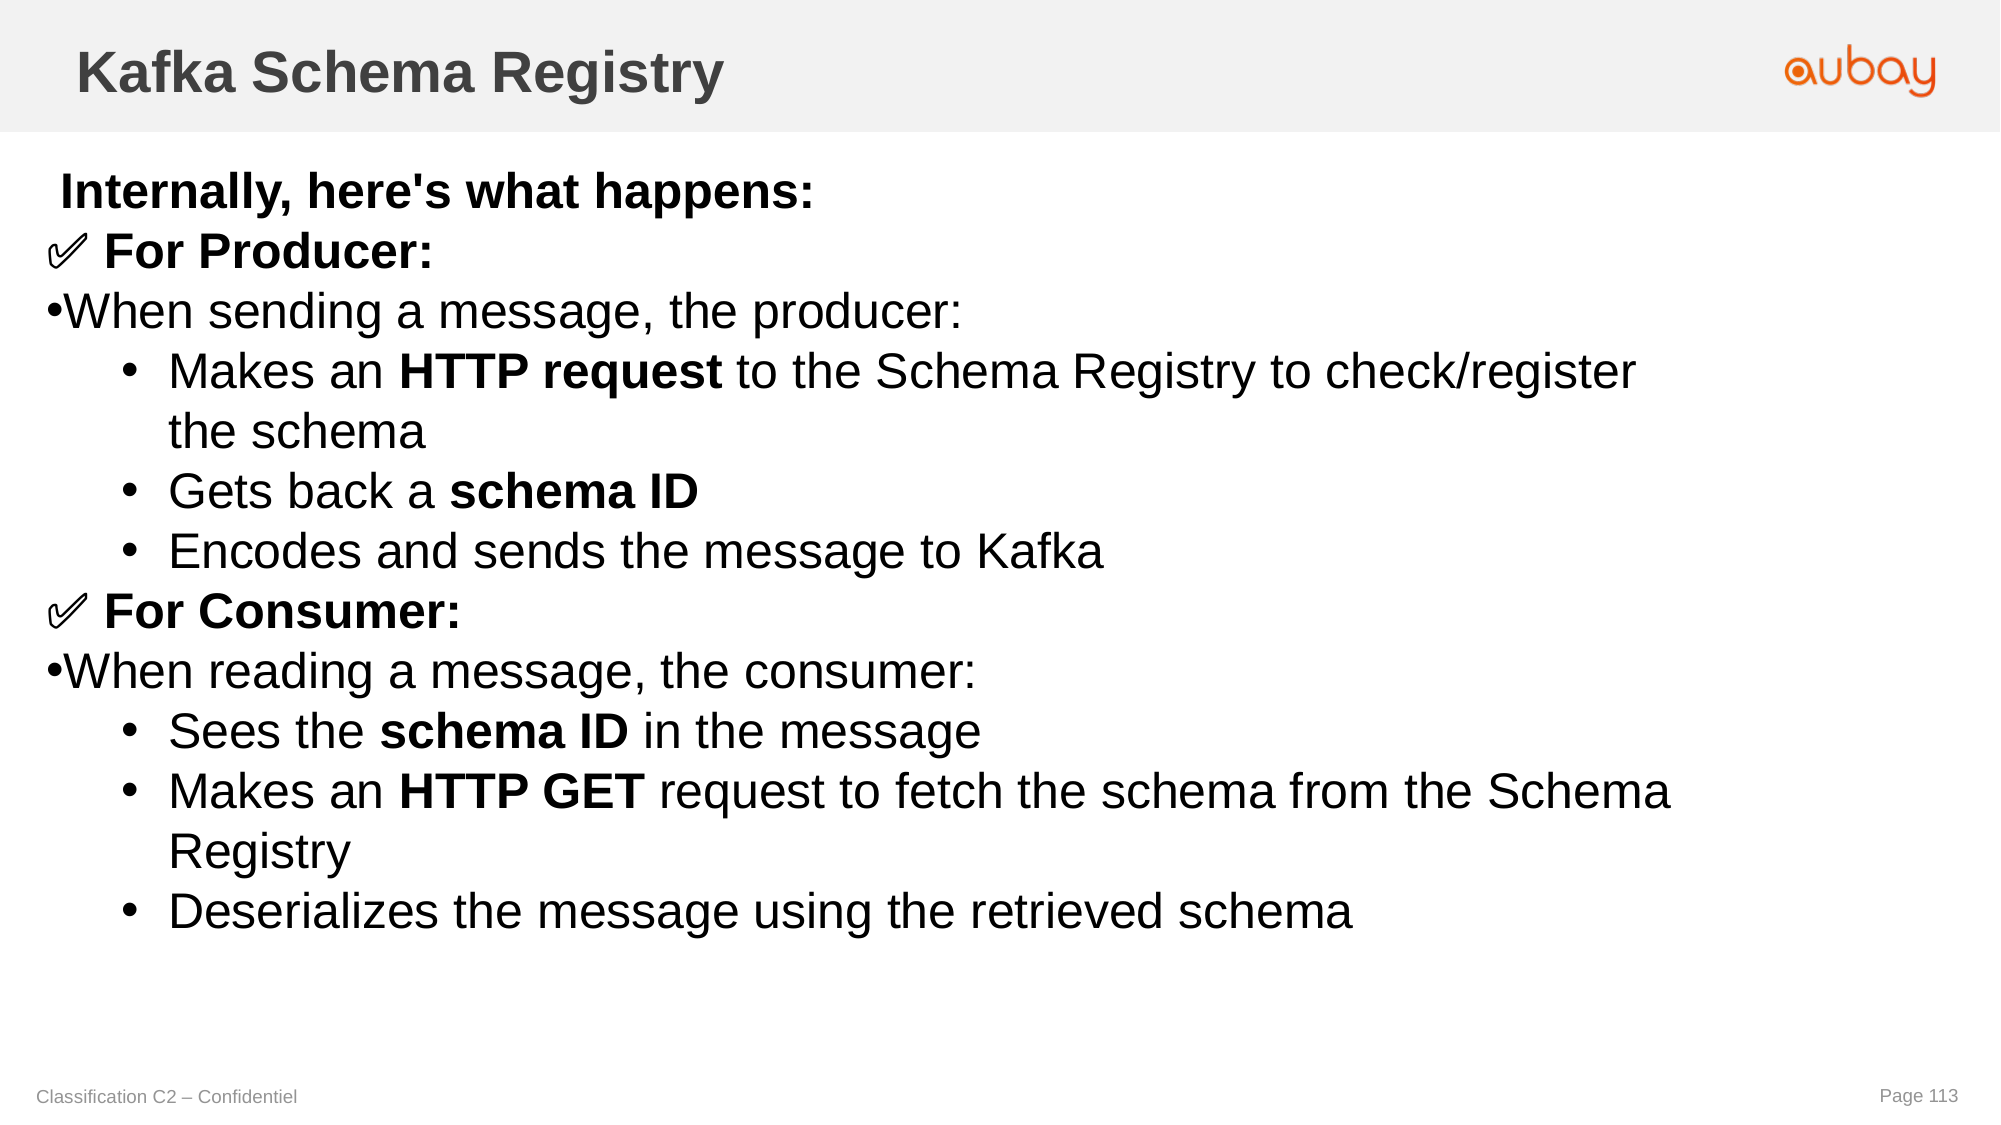

Kafka Schema Registry
 Internally, here's what happens:
✅ For Producer:
When sending a message, the producer:
Makes an HTTP request to the Schema Registry to check/register the schema
Gets back a schema ID
Encodes and sends the message to Kafka
✅ For Consumer:
When reading a message, the consumer:
Sees the schema ID in the message
Makes an HTTP GET request to fetch the schema from the Schema Registry
Deserializes the message using the retrieved schema